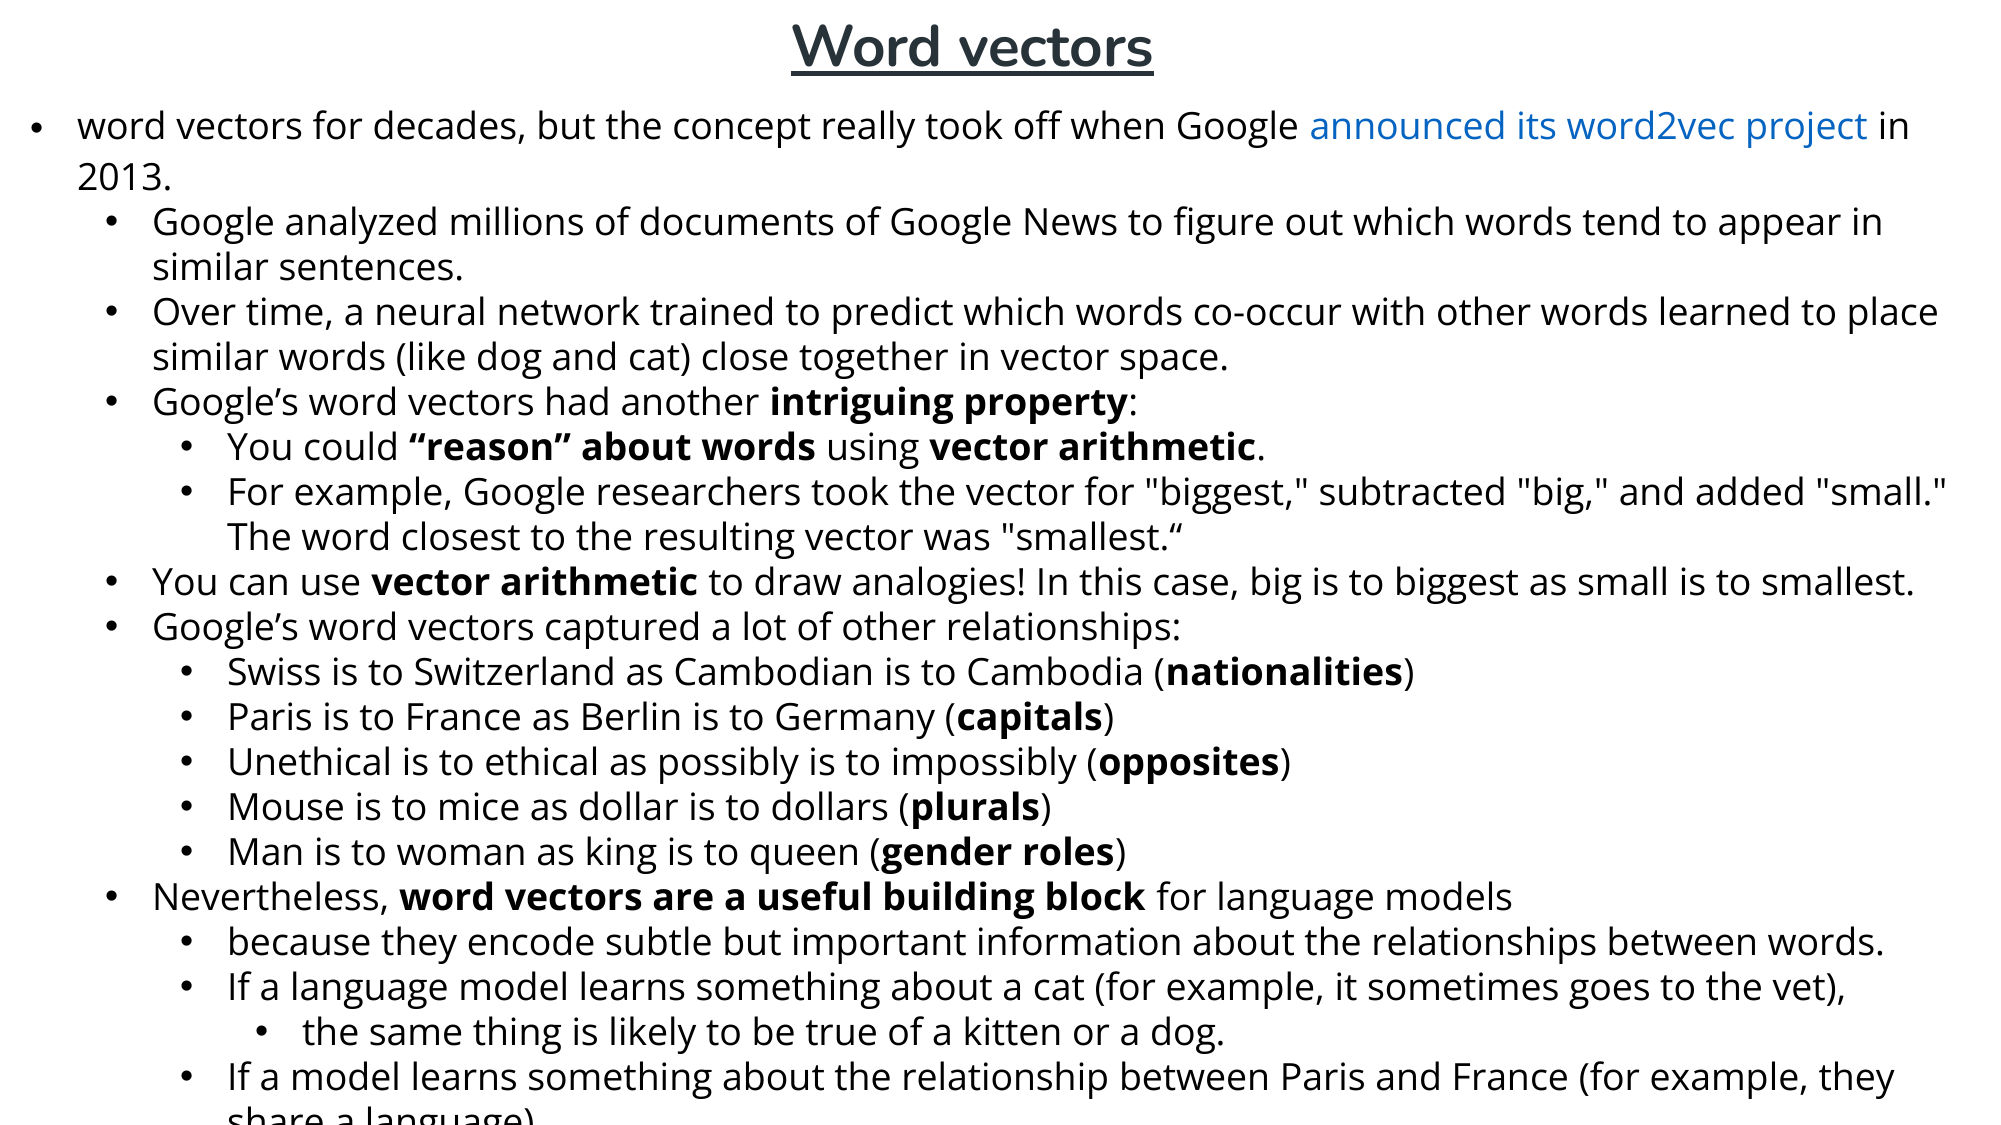

# Word vectors
word vectors for decades, but the concept really took off when Google announced its word2vec project in 2013.
Google analyzed millions of documents of Google News to figure out which words tend to appear in similar sentences.
Over time, a neural network trained to predict which words co-occur with other words learned to place similar words (like dog and cat) close together in vector space.
Google’s word vectors had another intriguing property:
You could “reason” about words using vector arithmetic.
For example, Google researchers took the vector for "biggest," subtracted "big," and added "small." The word closest to the resulting vector was "smallest.“
You can use vector arithmetic to draw analogies! In this case, big is to biggest as small is to smallest.
Google’s word vectors captured a lot of other relationships:
Swiss is to Switzerland as Cambodian is to Cambodia (nationalities)
Paris is to France as Berlin is to Germany (capitals)
Unethical is to ethical as possibly is to impossibly (opposites)
Mouse is to mice as dollar is to dollars (plurals)
Man is to woman as king is to queen (gender roles)
Nevertheless, word vectors are a useful building block for language models
because they encode subtle but important information about the relationships between words.
If a language model learns something about a cat (for example, it sometimes goes to the vet),
the same thing is likely to be true of a kitten or a dog.
If a model learns something about the relationship between Paris and France (for example, they share a language),
there’s a good chance that the same will be true for Berlin and Germany and for Rome and Italy.